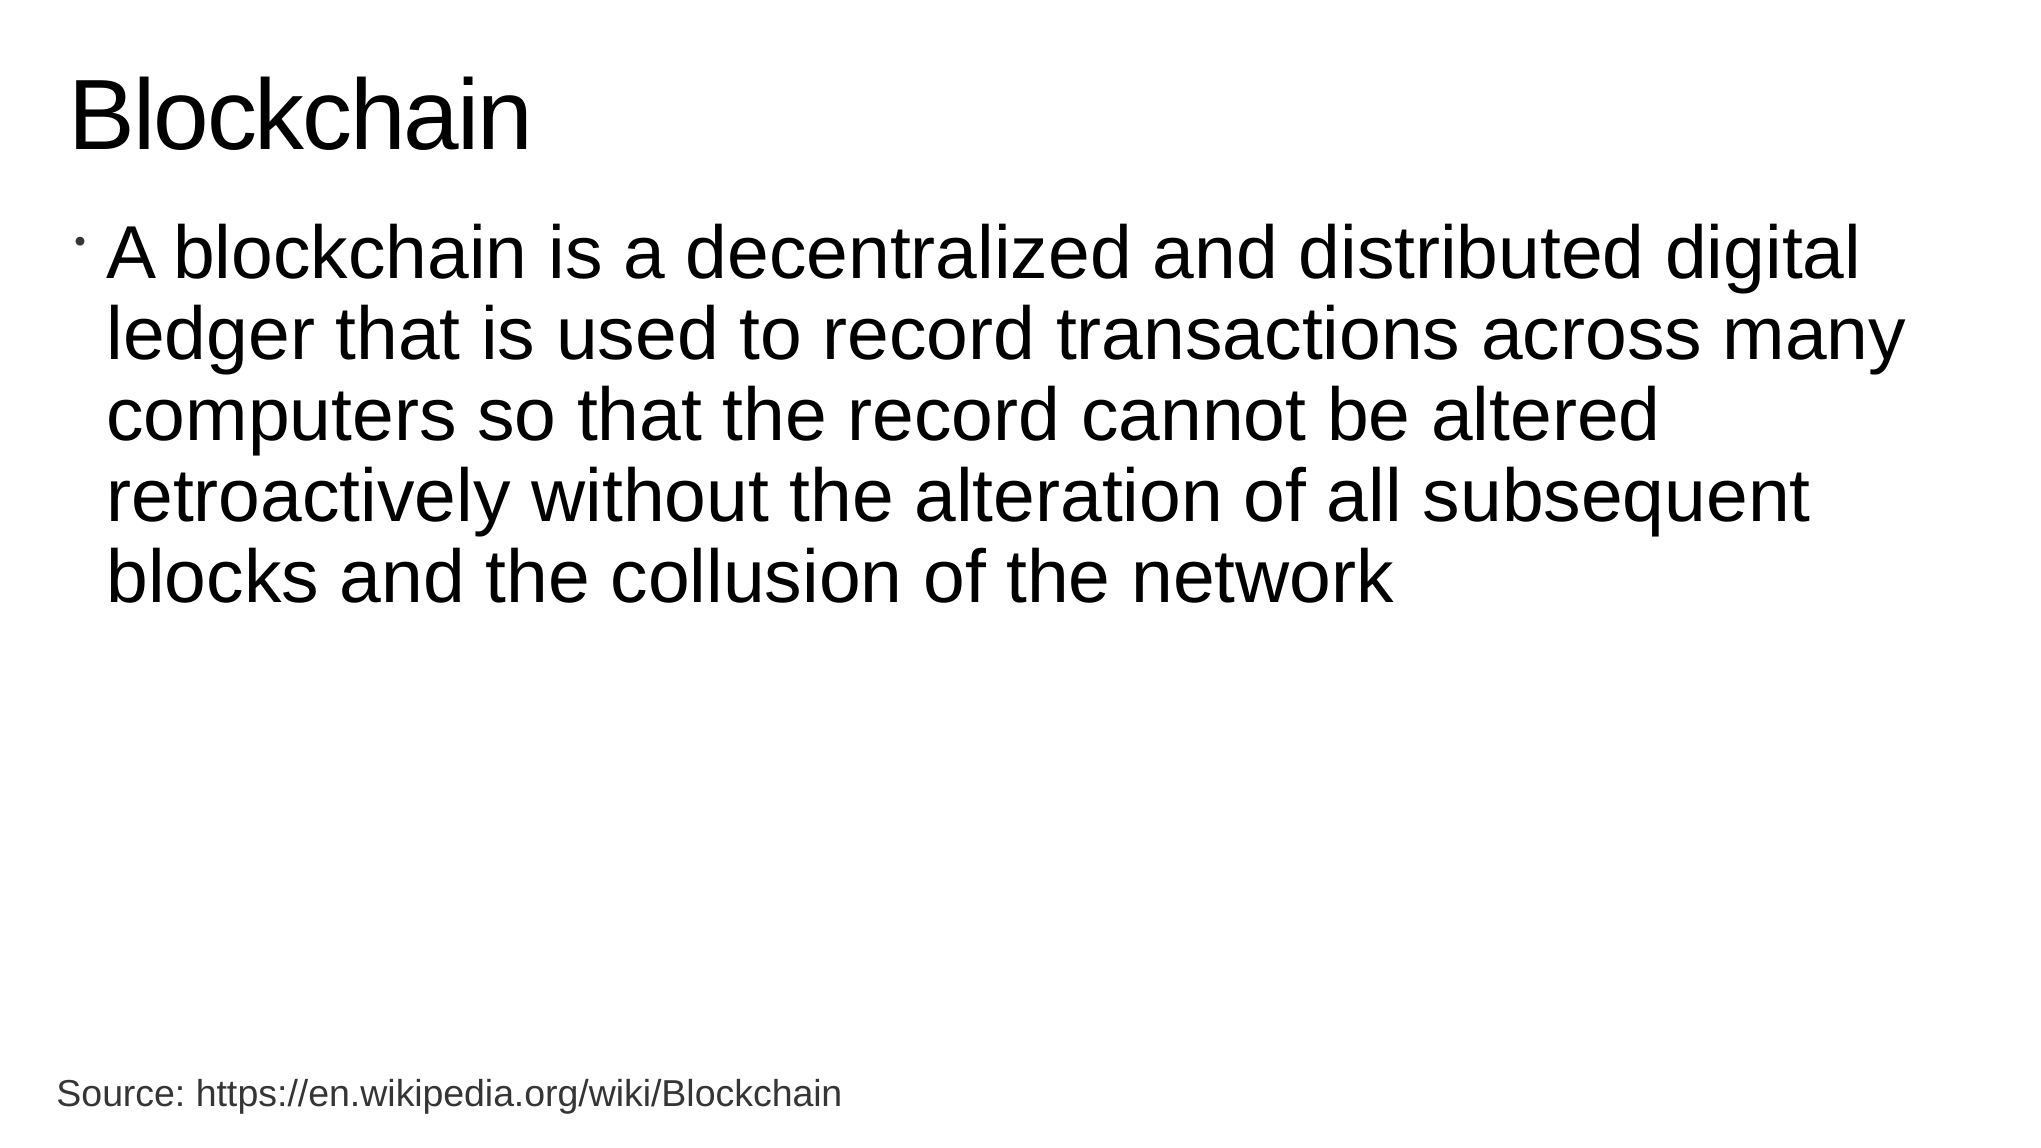

# Blockchain
A blockchain is a decentralized and distributed digital ledger that is used to record transactions across many computers so that the record cannot be altered retroactively without the alteration of all subsequent blocks and the collusion of the network
Source: https://en.wikipedia.org/wiki/Blockchain